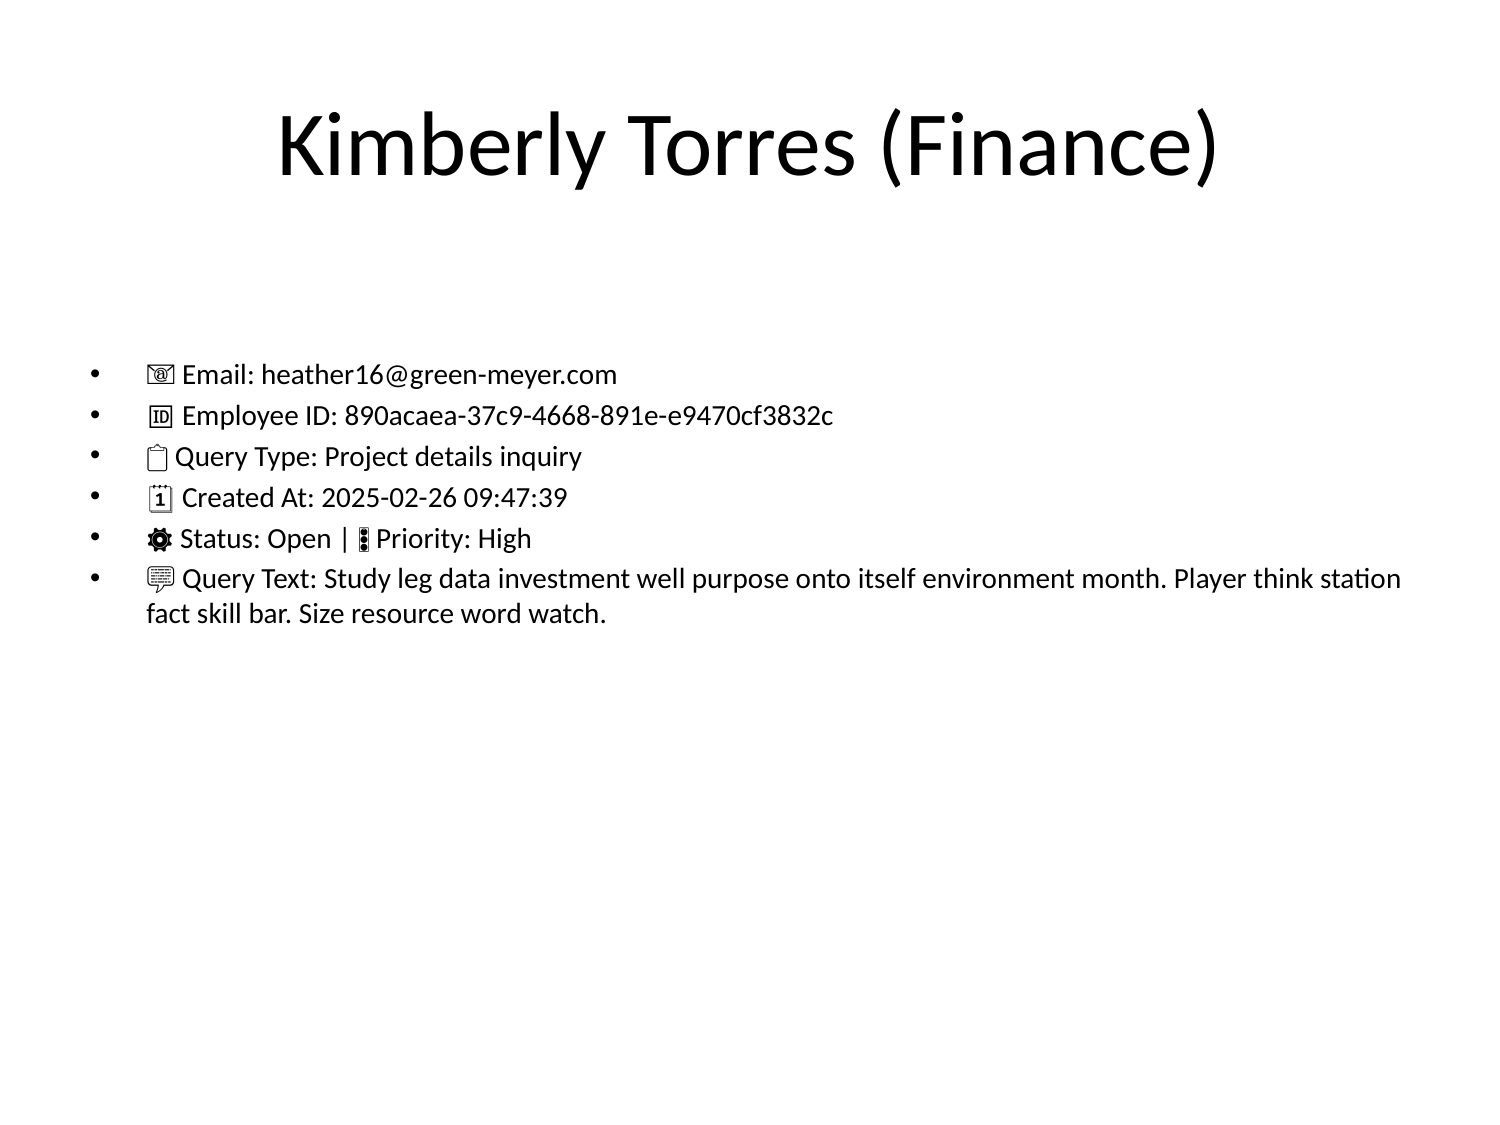

# Kimberly Torres (Finance)

📧 Email: heather16@green-meyer.com
🆔 Employee ID: 890acaea-37c9-4668-891e-e9470cf3832c
📋 Query Type: Project details inquiry
🗓 Created At: 2025-02-26 09:47:39
⚙ Status: Open | 🚦 Priority: High
💬 Query Text: Study leg data investment well purpose onto itself environment month. Player think station fact skill bar. Size resource word watch.